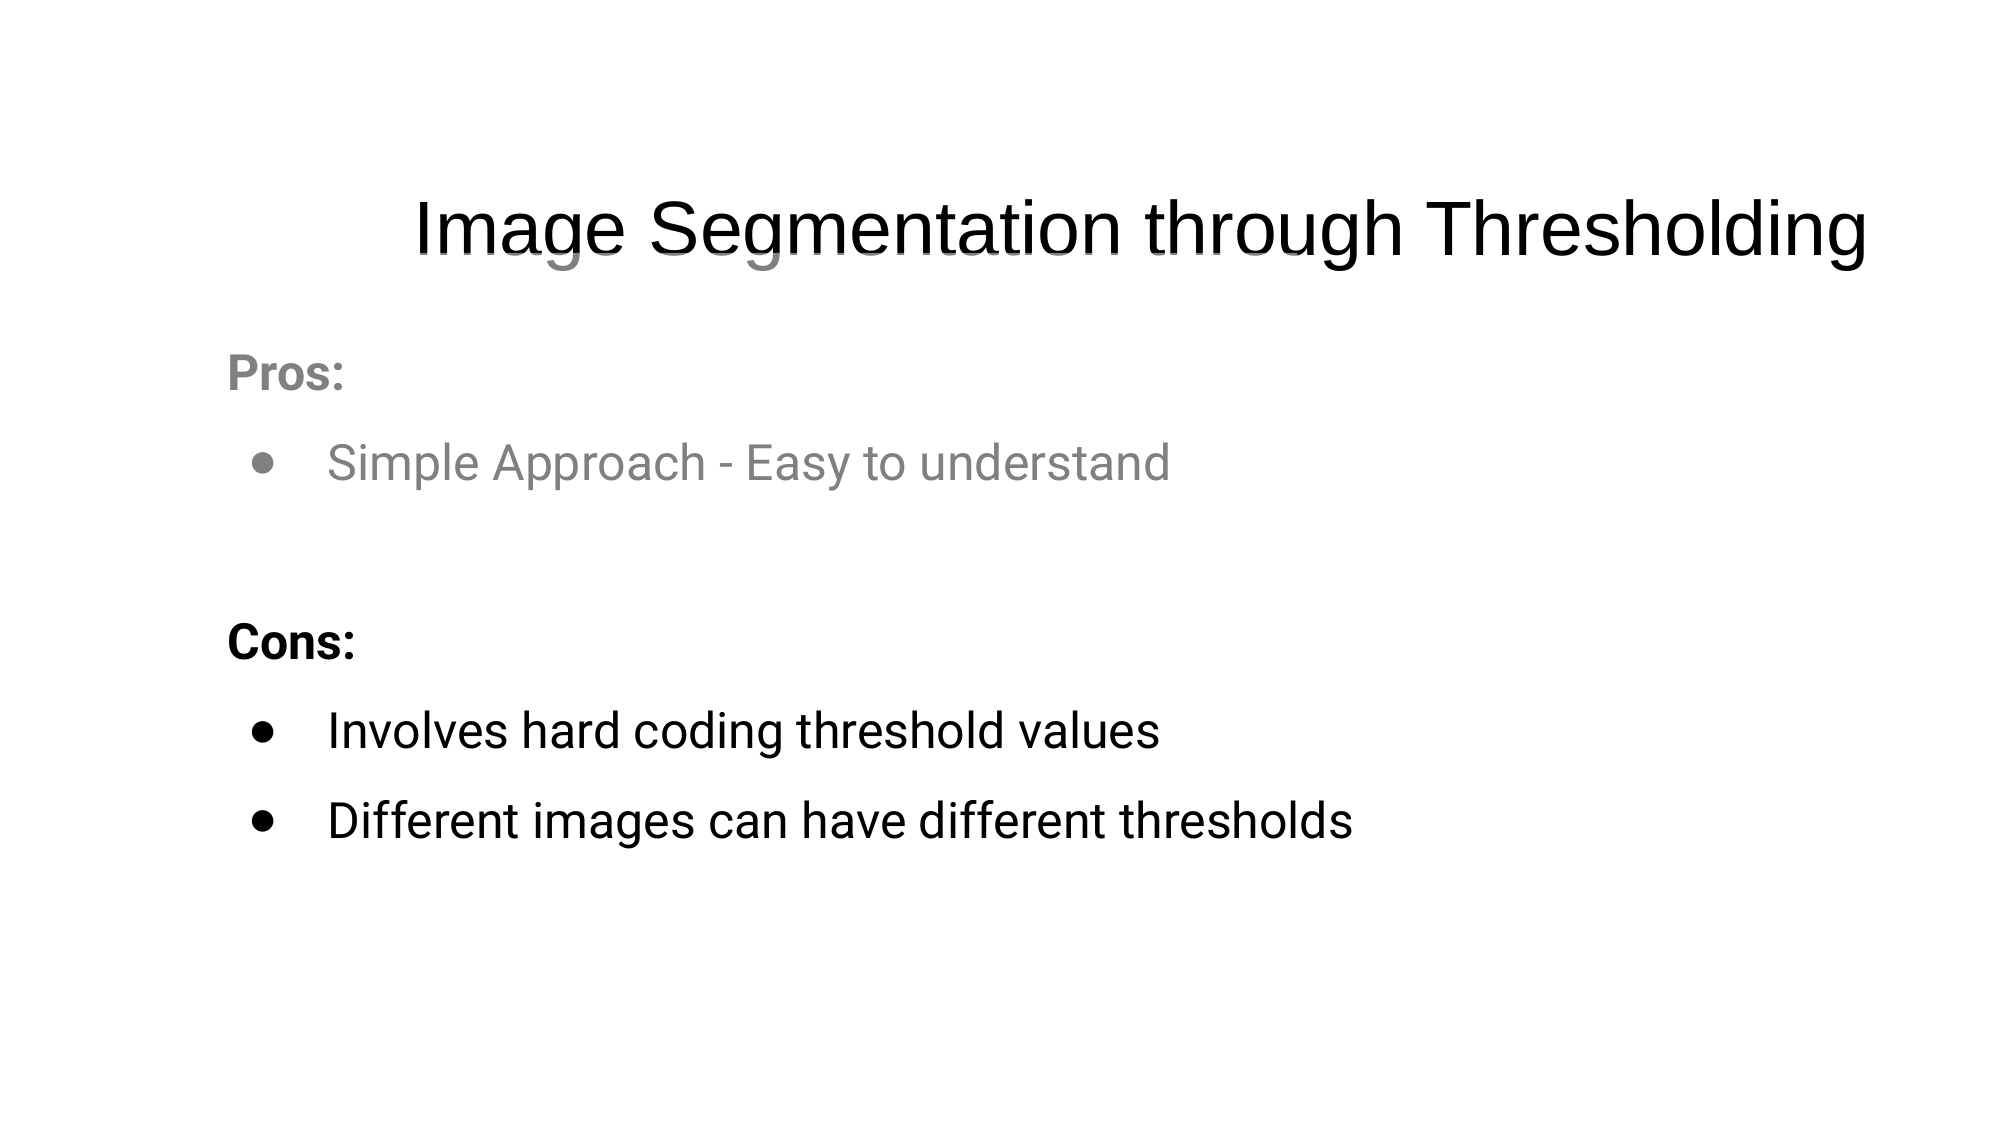

# Image Segmentation through Thresholding

Pros:
Simple Approach - Easy to understand

Cons:
Involves hard coding threshold values
Different images can have different thresholds